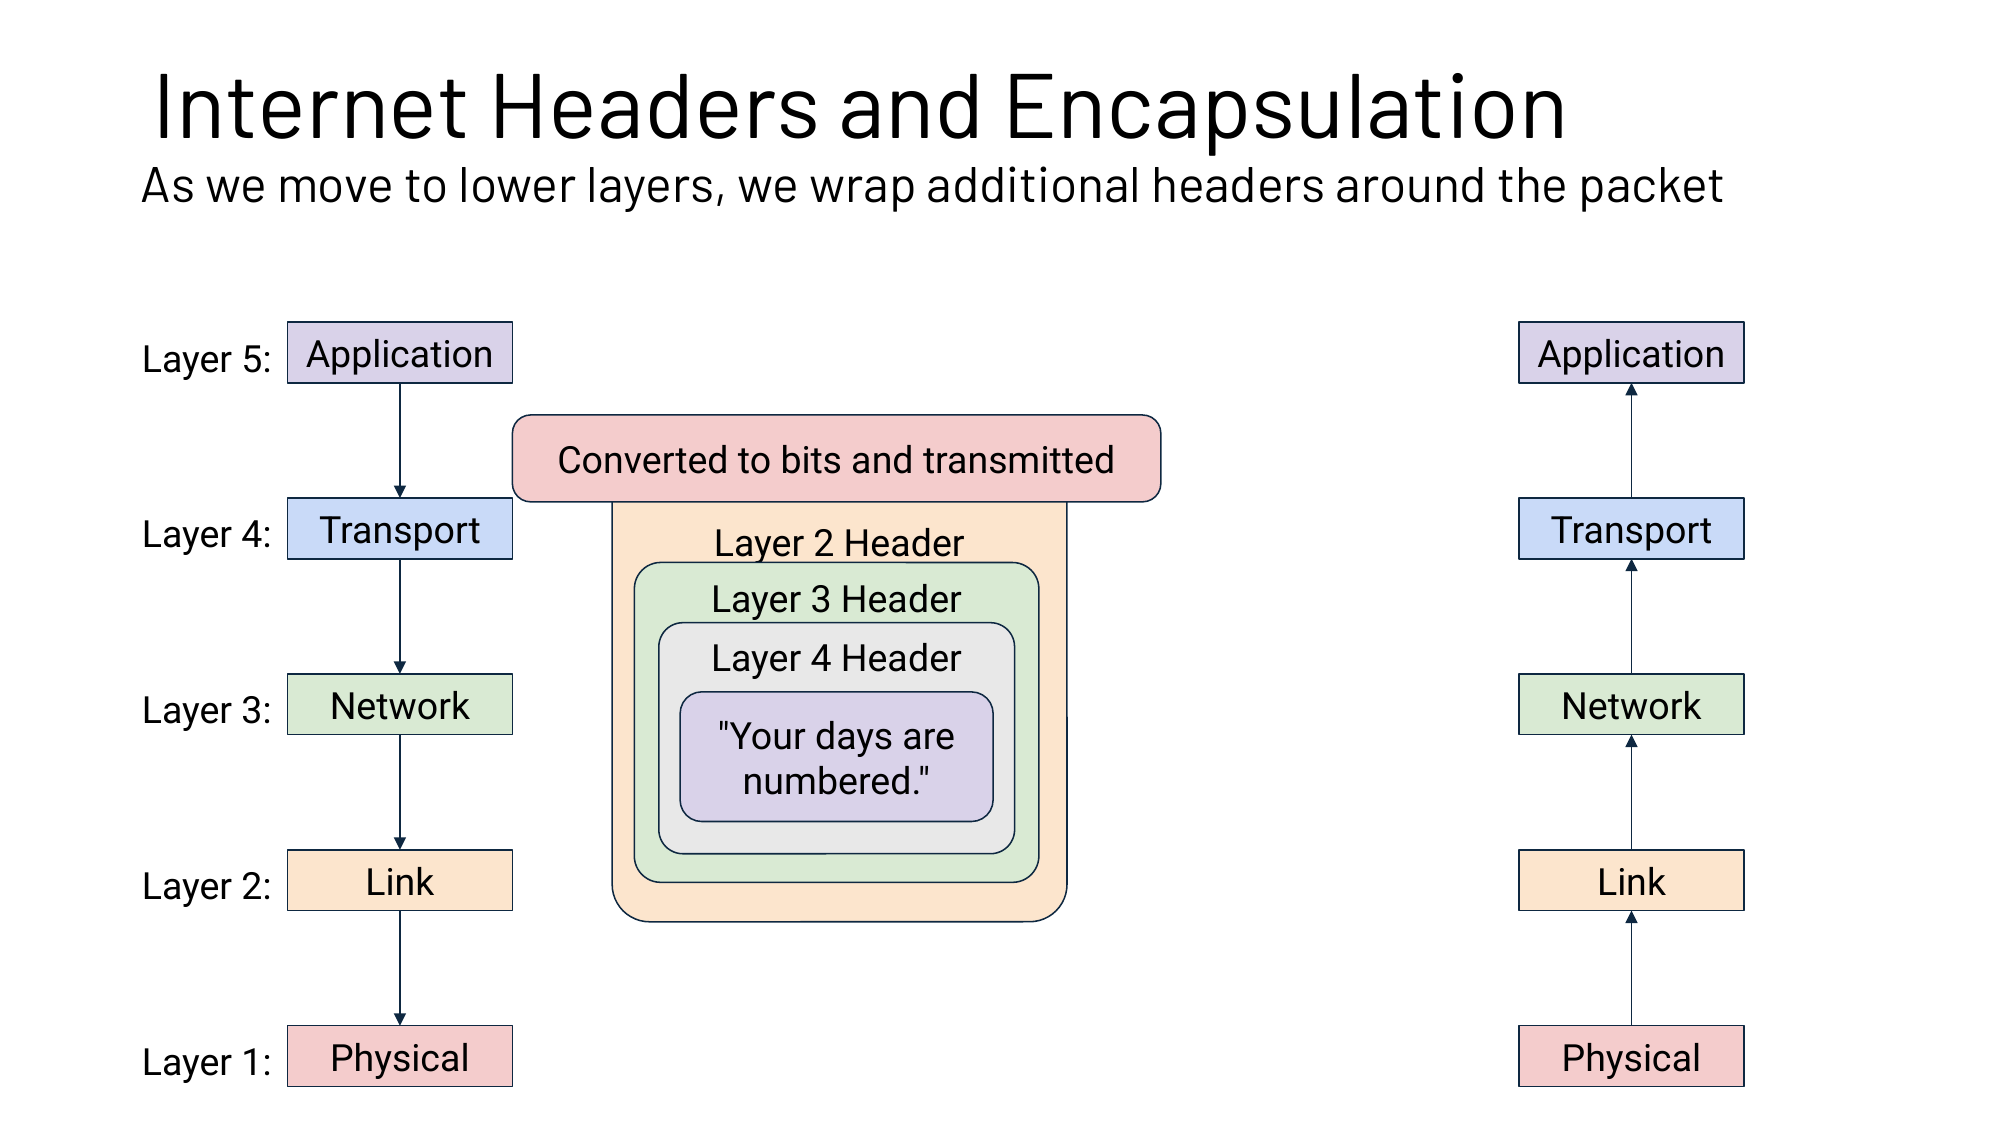

# Internet Headers and Encapsulation
As we move to lower layers, we wrap additional headers around the packet
Application
Application
Layer 5:
Converted to bits and transmitted

Layer 2 Header
Transport
Transport
Layer 4:
Layer 3 Header
Layer 4 Header
Network
Network
Layer 3:
"Your days are numbered."
Link
Link
Layer 2:
Physical
Physical
Layer 1: